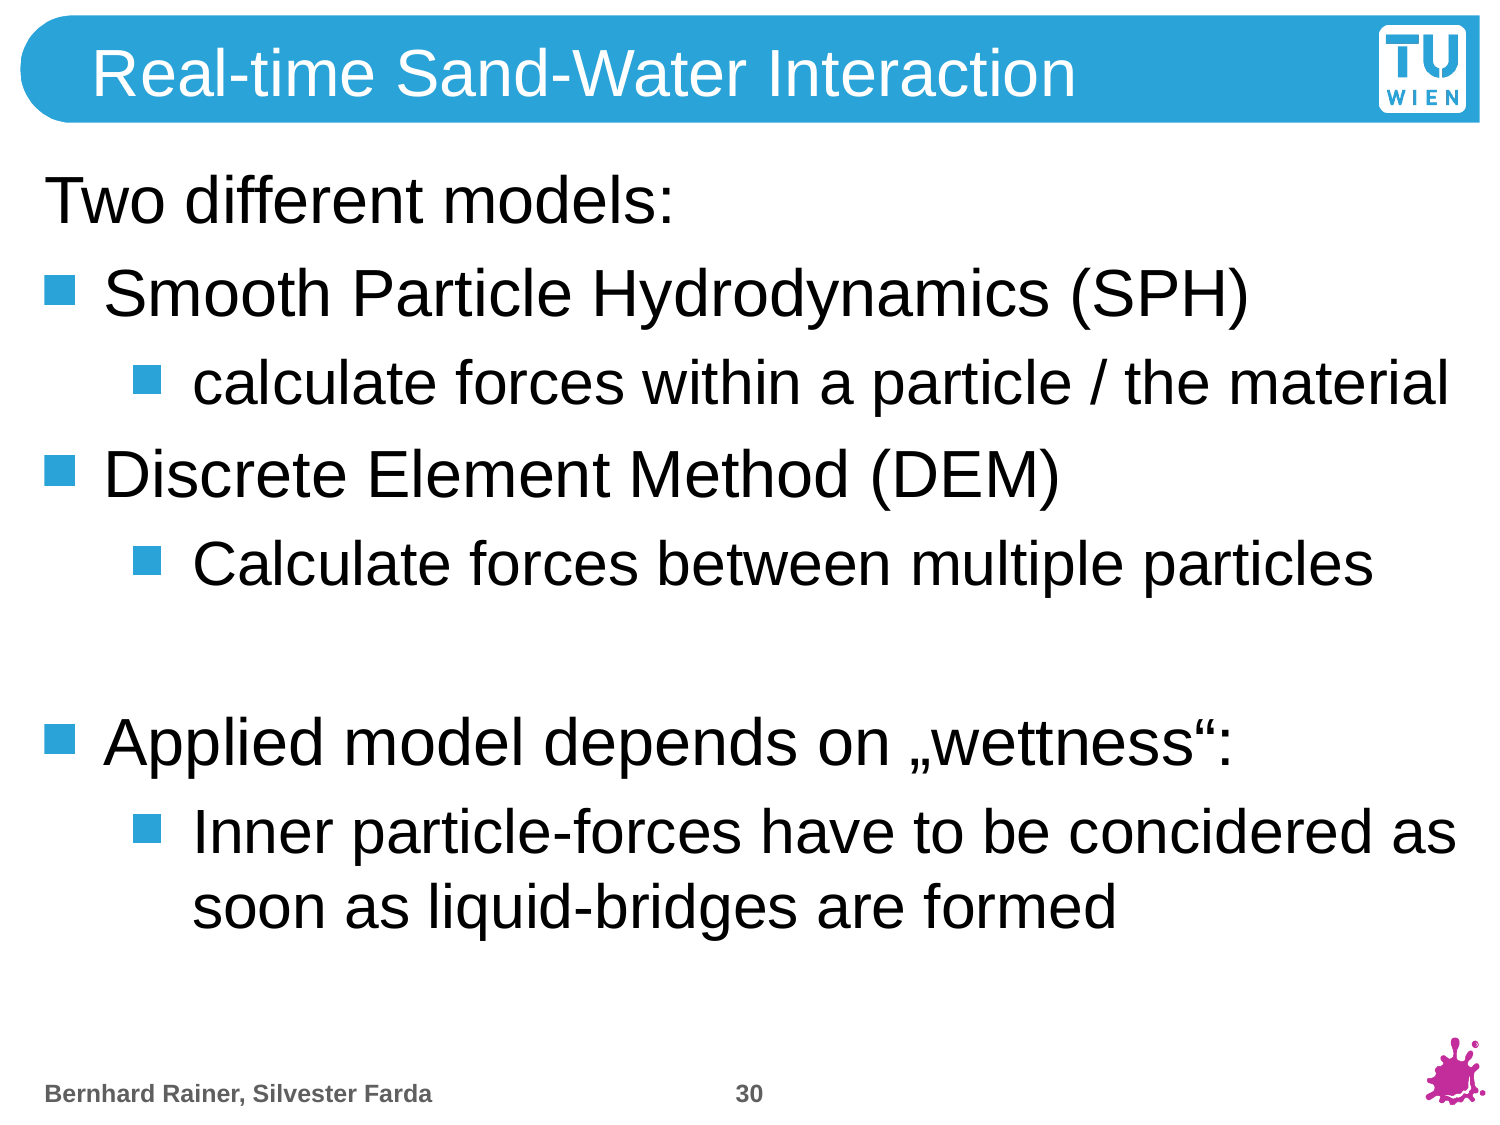

# Real-time Sand-Water Interaction
Two different models:
Smooth Particle Hydrodynamics (SPH)
calculate forces within a particle / the material
Discrete Element Method (DEM)
Calculate forces between multiple particles

Applied model depends on „wettness“:
Inner particle-forces have to be concidered as soon as liquid-bridges are formed
30
Bernhard Rainer, Silvester Farda